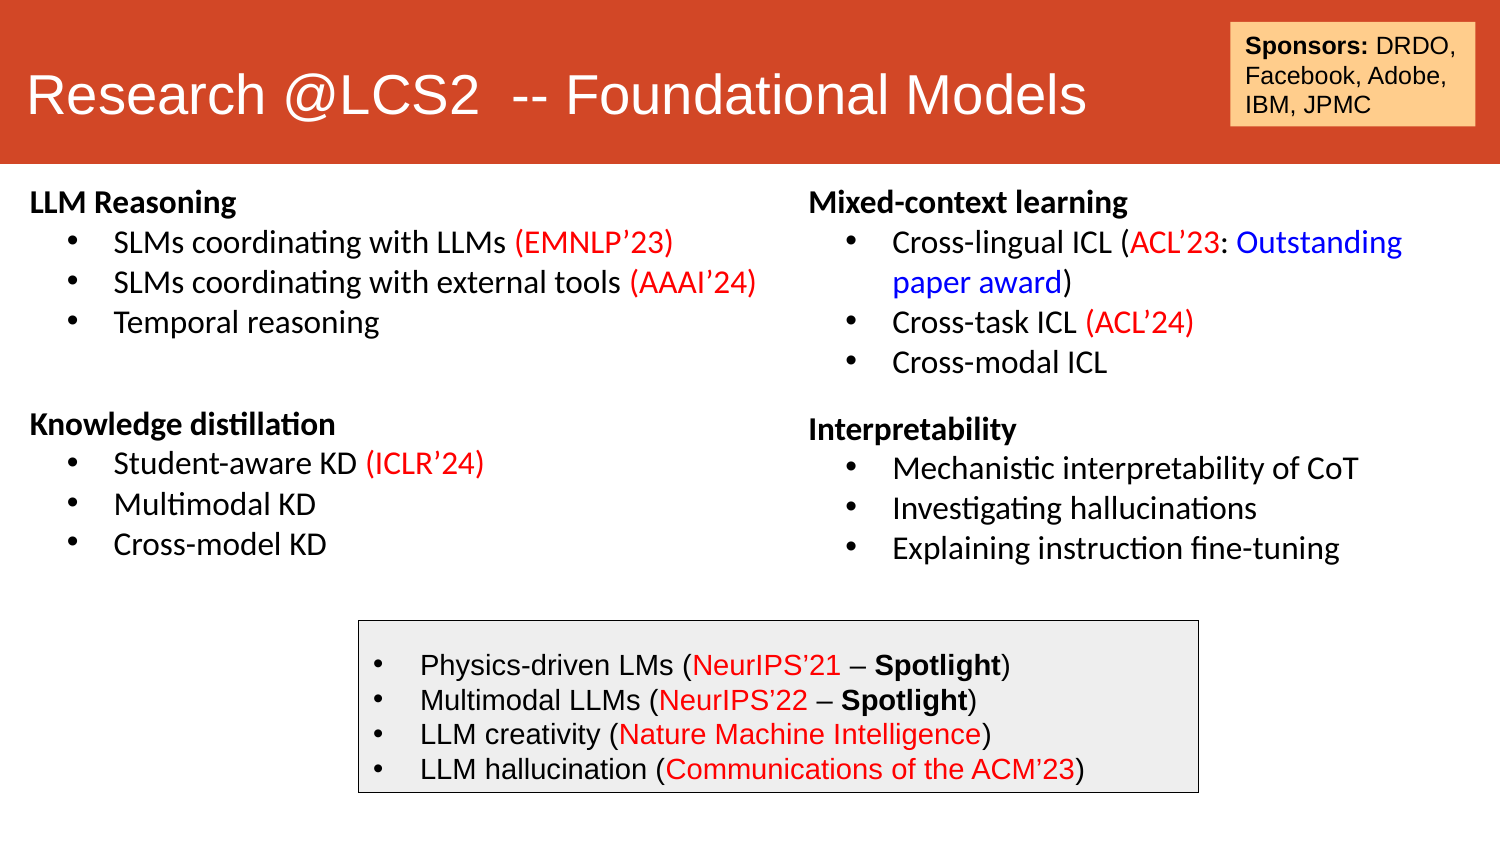

# Research @LCS2  -- Foundational Models
Sponsors: DRDO, Facebook, Adobe, IBM, JPMC
LLM Reasoning
SLMs coordinating with LLMs (EMNLP’23)
SLMs coordinating with external tools (AAAI’24)
Temporal reasoning
Mixed-context learning
Cross-lingual ICL (ACL’23: Outstanding paper award)
Cross-task ICL (ACL’24)
Cross-modal ICL
Knowledge distillation
Student-aware KD (ICLR’24)
Multimodal KD
Cross-model KD
Interpretability
Mechanistic interpretability of CoT
Investigating hallucinations
Explaining instruction fine-tuning
Physics-driven LMs (NeurIPS’21 – Spotlight)
Multimodal LLMs (NeurIPS’22 – Spotlight)
LLM creativity (Nature Machine Intelligence)
LLM hallucination (Communications of the ACM’23)